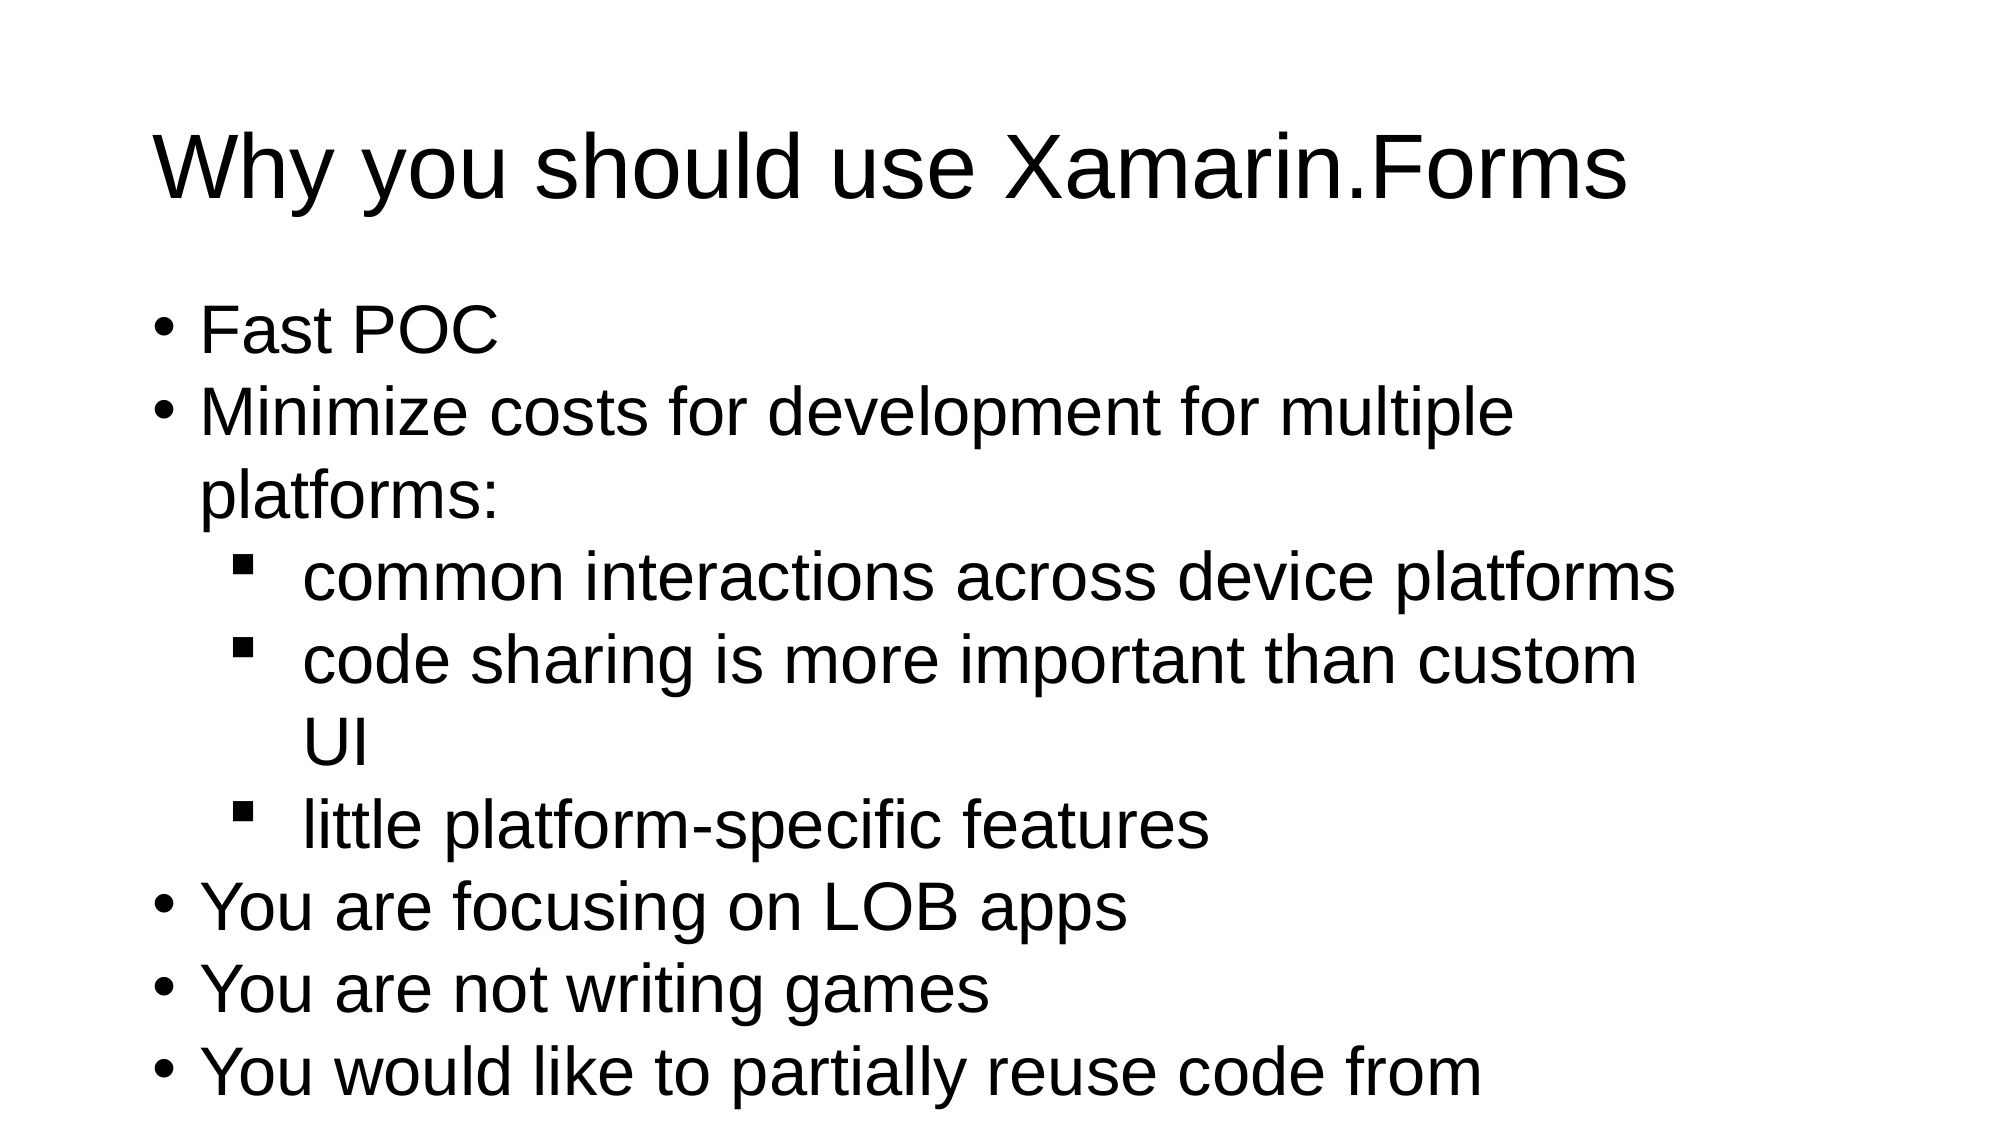

# Why you should use Xamarin.Forms
Fast POC
Minimize costs for development for multiple platforms:
common interactions across device platforms
code sharing is more important than custom UI
little platform-specific features
You are focusing on LOB apps
You are not writing games
You would like to partially reuse code from WPF/UWP